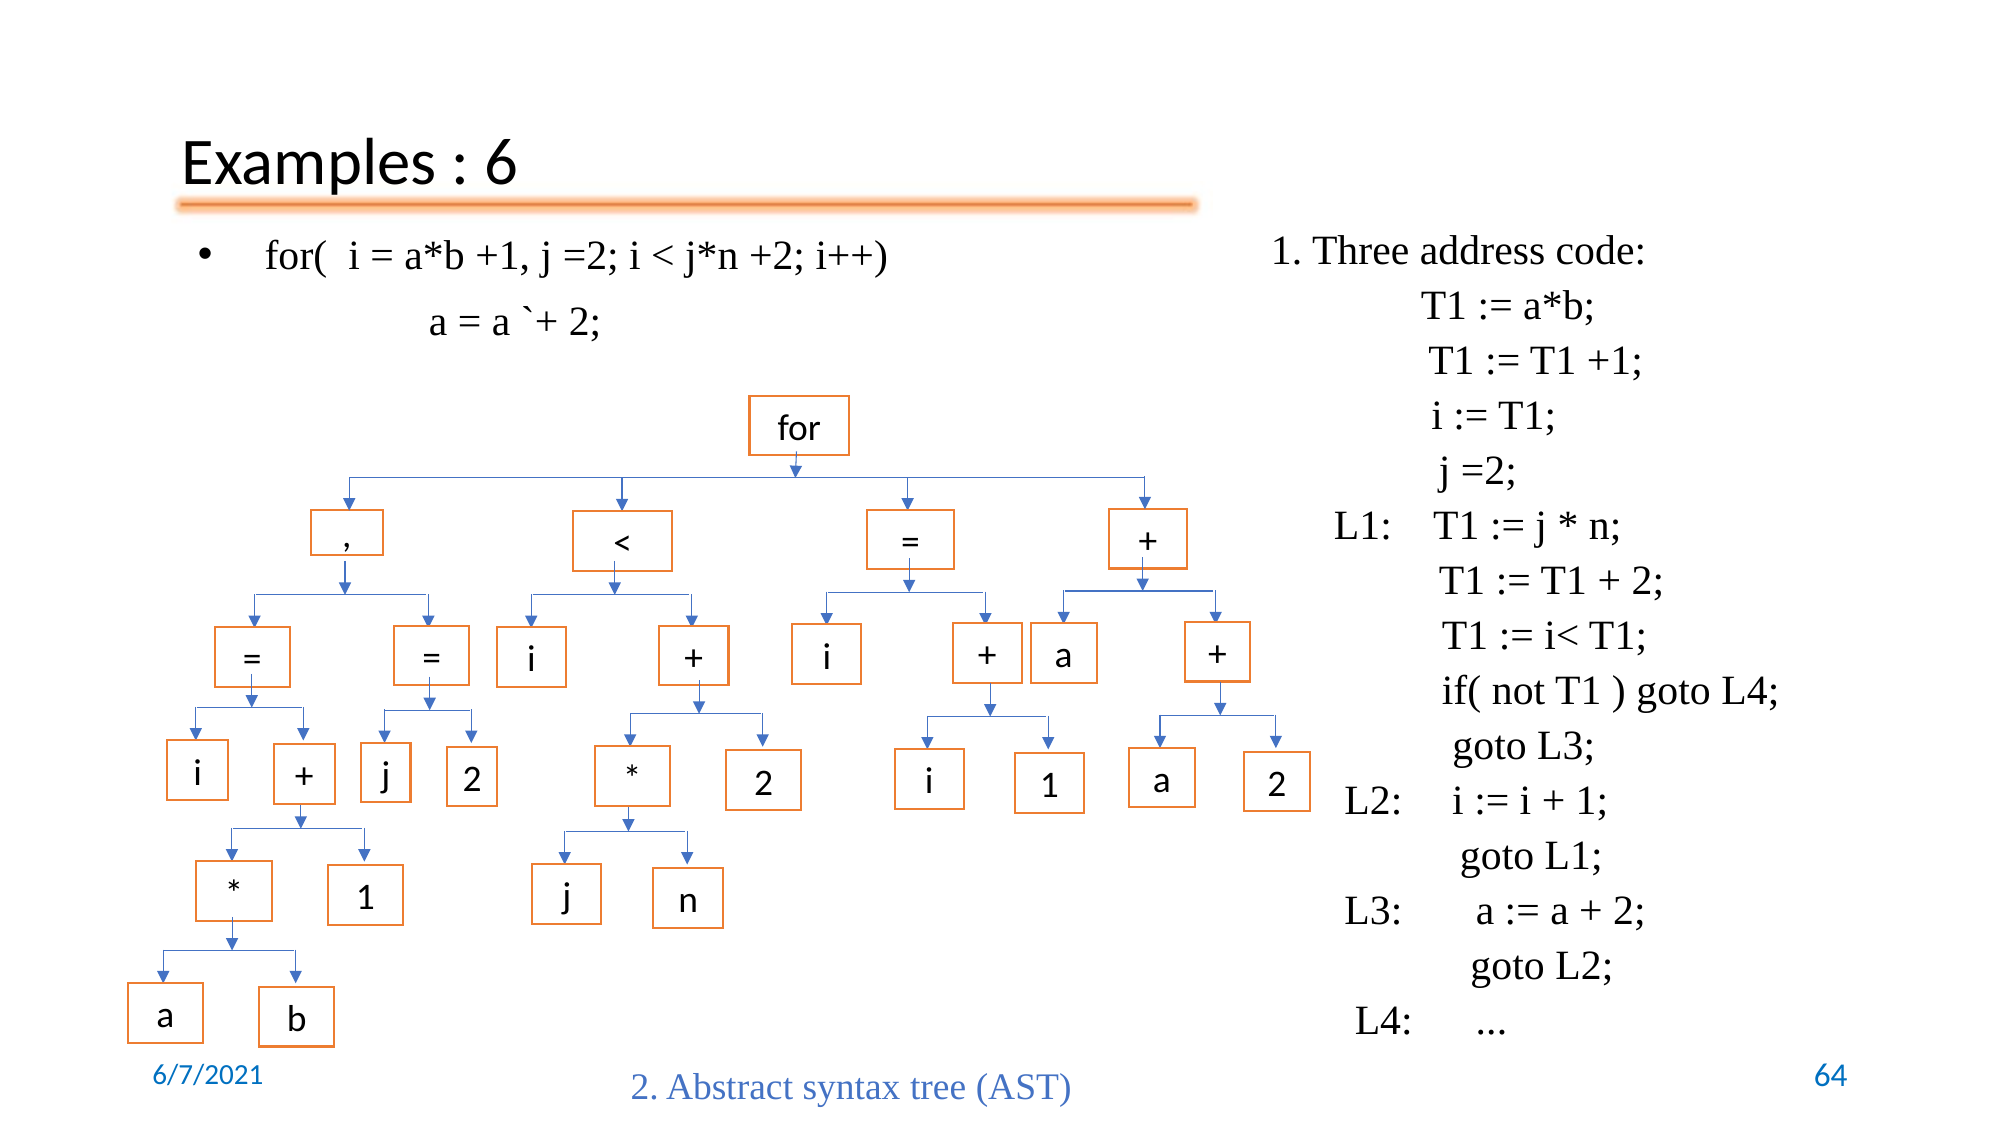

Examples : 6
 for(  i = a*b +1, j =2; i < j*n +2; i++)
                      a = a `+ 2;
1. Three address code:
	T1 := a*b;
               T1 := T1 +1;
	 i := T1;
                j =2;
      L1:    T1 := j * n;
                T1 := T1 + 2;
	  T1 := i< T1;
	  if( not T1 ) goto L4;
	   goto L3;
       L2:	   i := i + 1;
                  goto L1;
       L3:       a := a + 2;
                   goto L2;
        L4:      ...
for
+
=
+
i
i
1
,
<
+
a
a
2
=
+
=
i
i
+
j
2
*
2
*
1
j
n
a
b
2. Abstract syntax tree (AST)
6/7/2021
Saeed Parsa
64